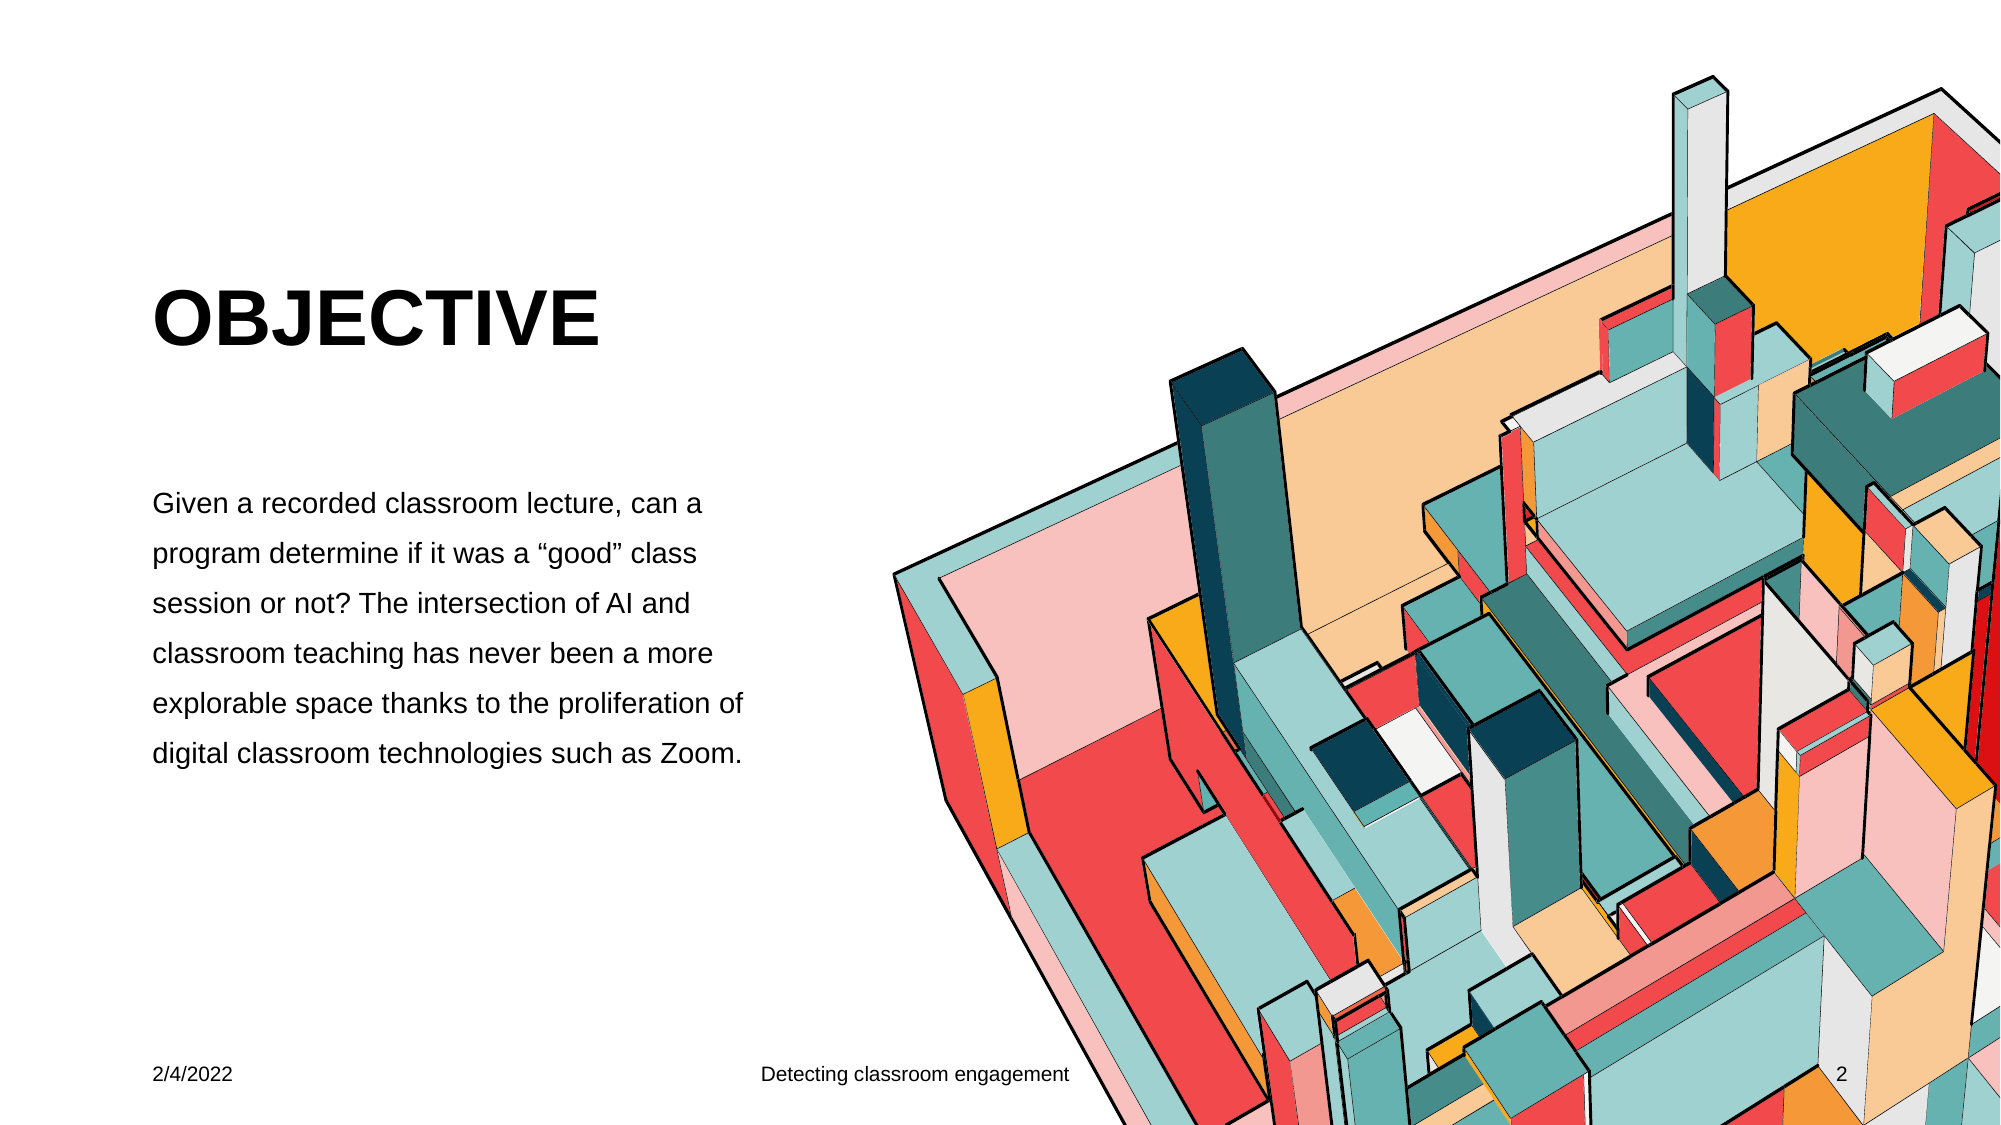

# Objective
Given a recorded classroom lecture, can a program determine if it was a “good” class session or not? The intersection of AI and classroom teaching has never been a more explorable space thanks to the proliferation of digital classroom technologies such as Zoom.
2/4/2022
Detecting classroom engagement
2